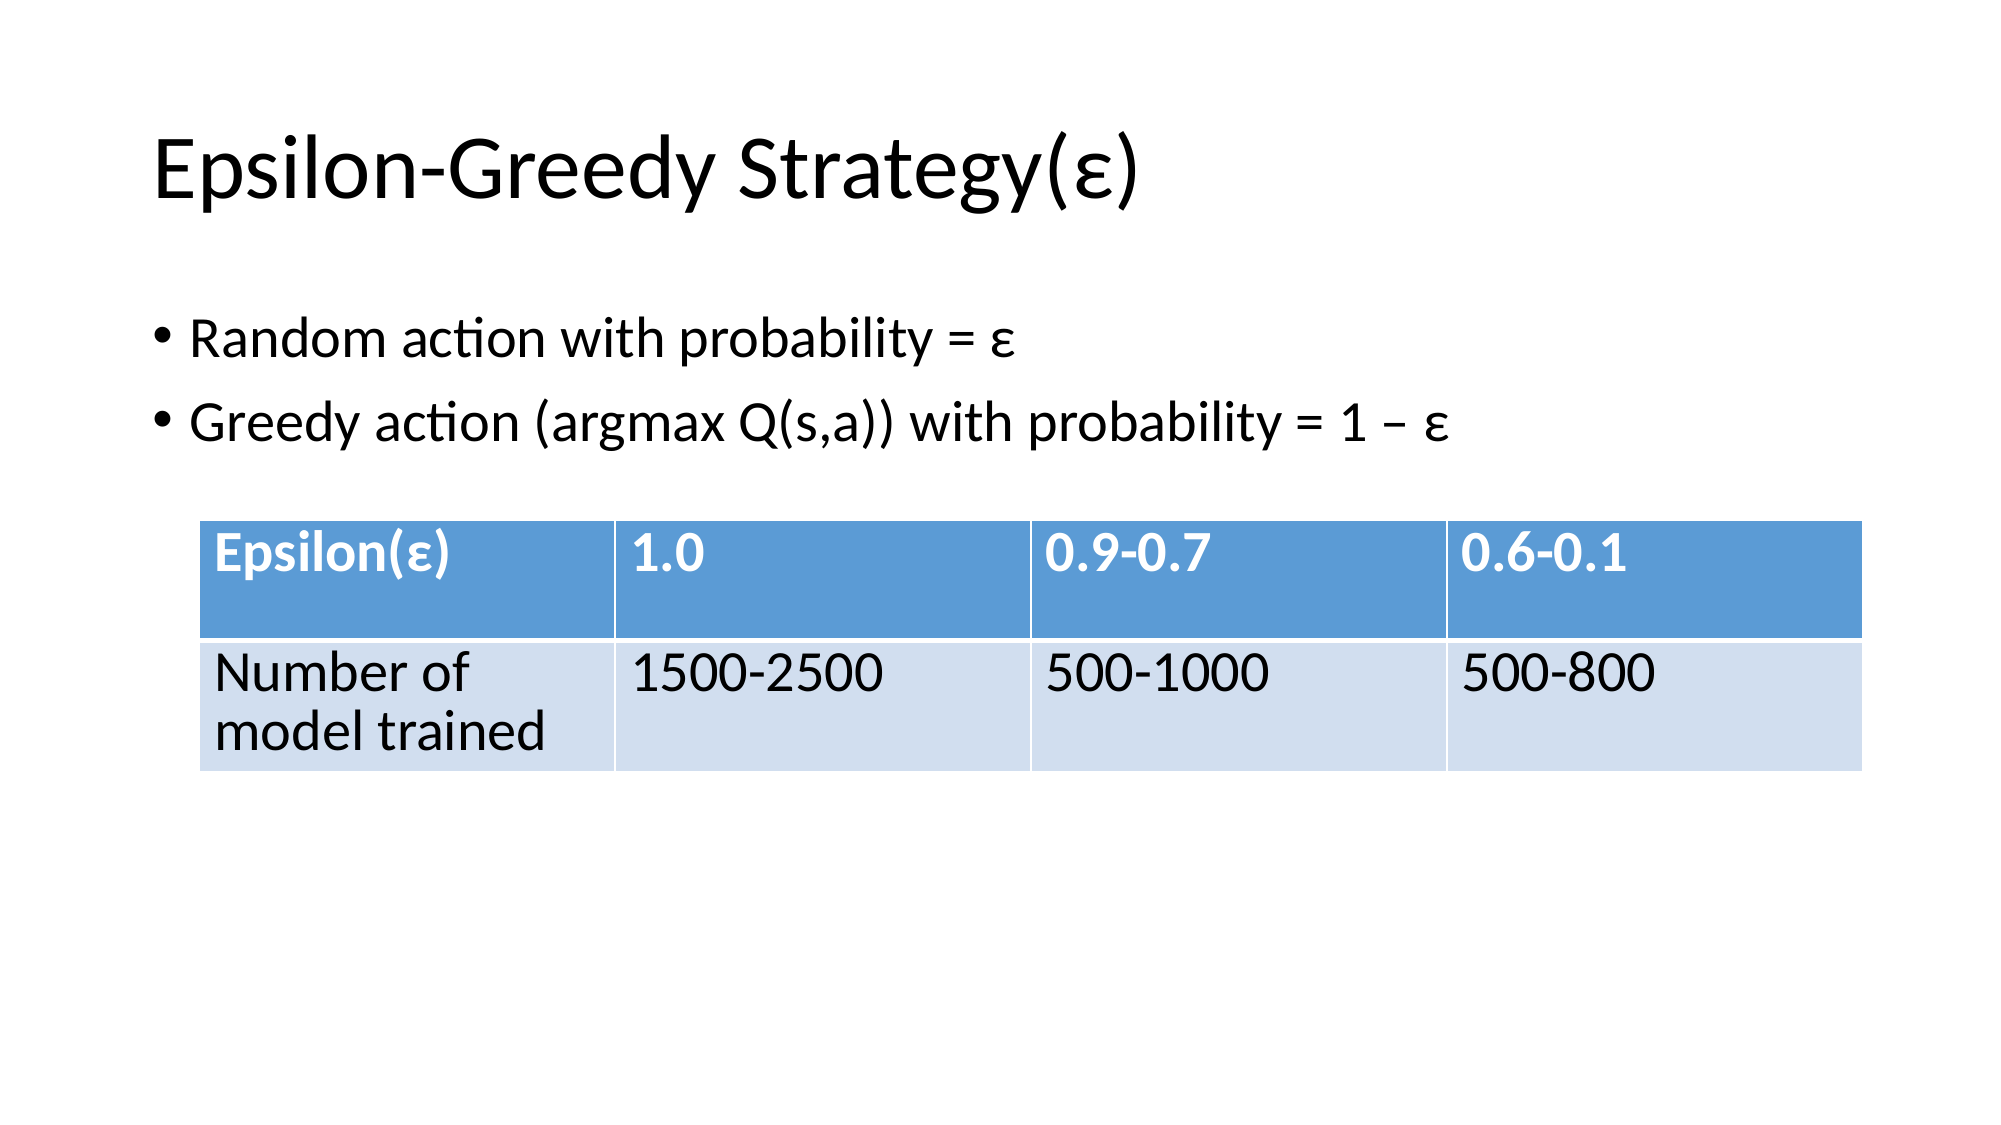

# Epsilon-Greedy Strategy(ε)
Random action with probability = ε
Greedy action (argmax Q(s,a)) with probability = 1 – ε

| Epsilon(ε) | 1.0 | 0.9-0.7 | 0.6-0.1 |
| --- | --- | --- | --- |
| Number of model trained | 1500-2500 | 500-1000 | 500-800 |